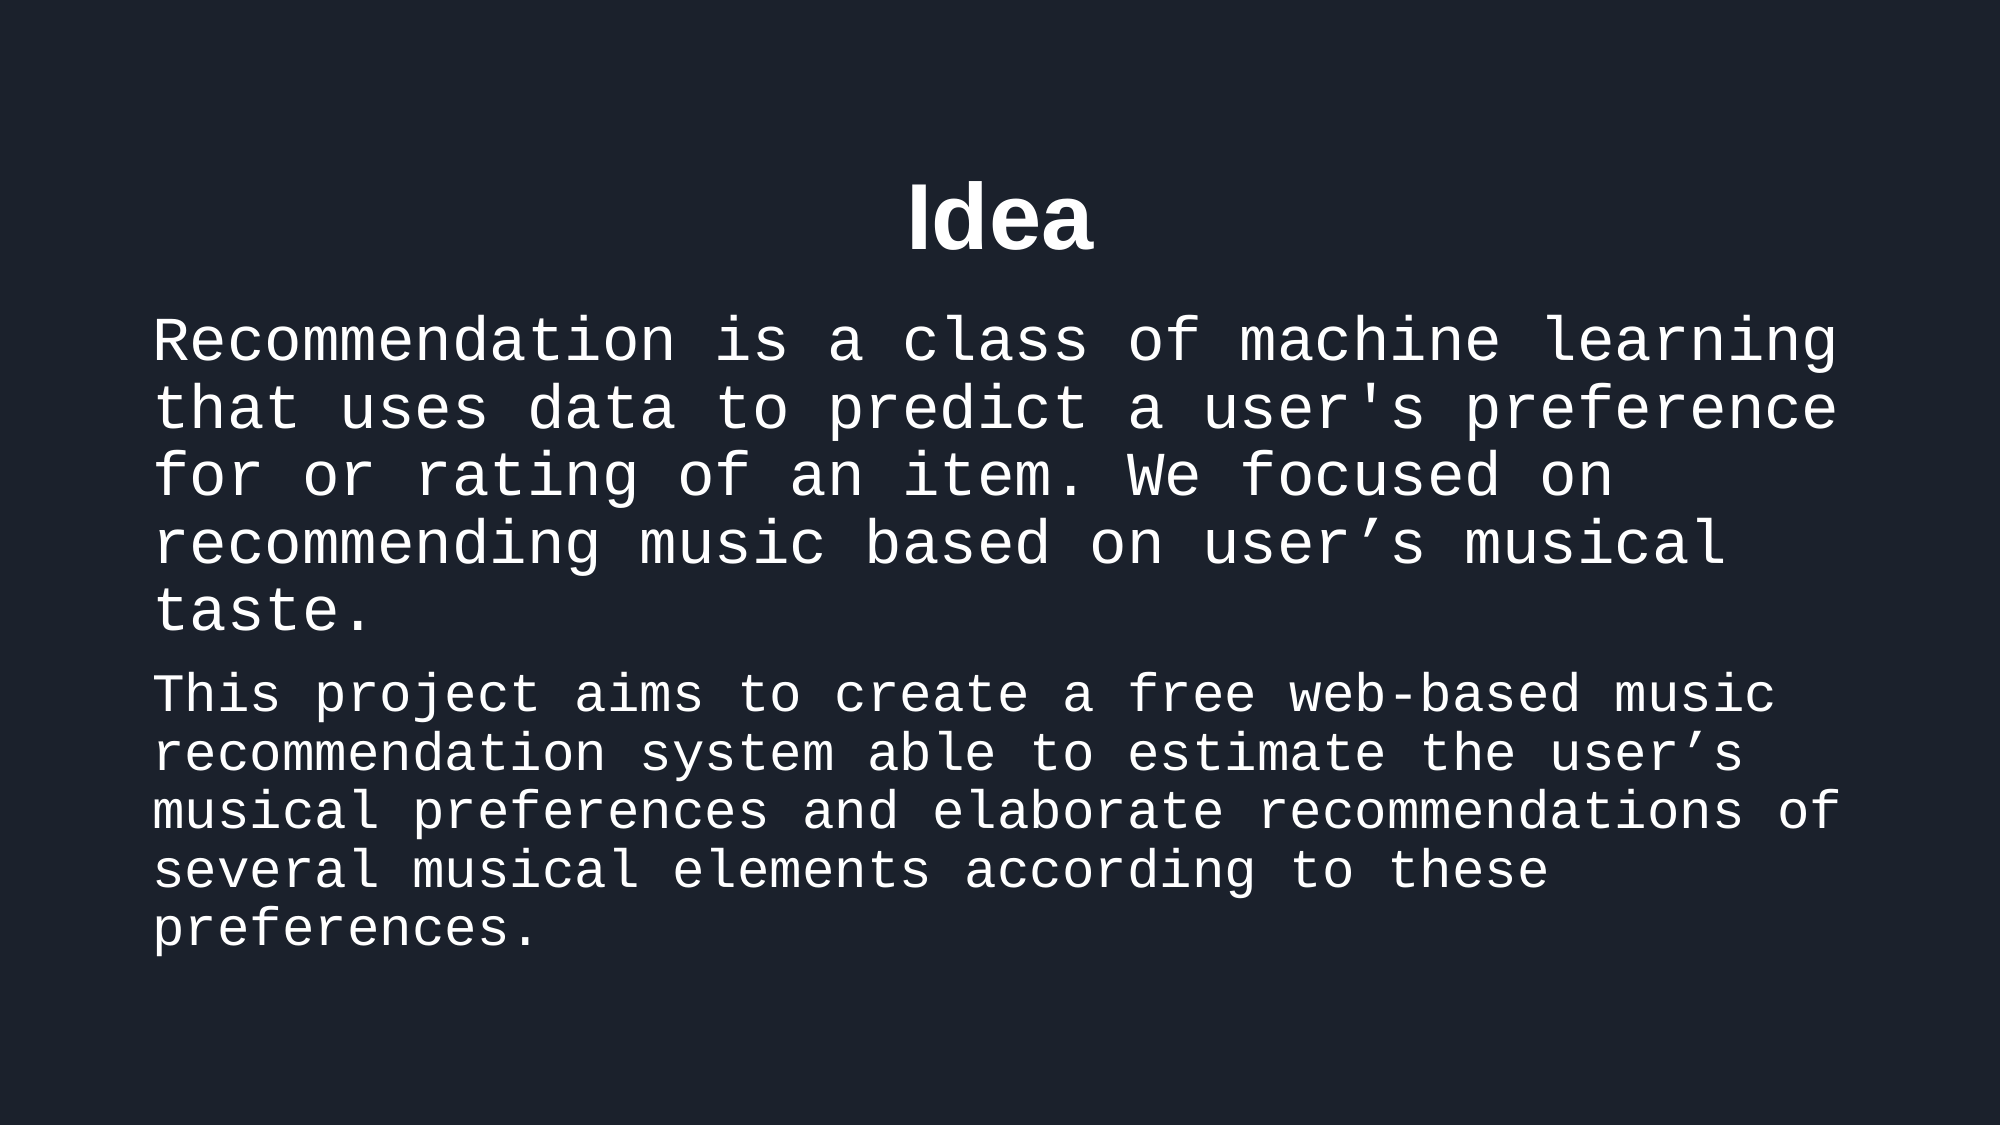

# Idea
Recommendation is a class of machine learning that uses data to predict a user's preference for or rating of an item. We focused on recommending music based on user’s musical taste.
This project aims to create a free web-based music recommendation system able to estimate the user’s musical preferences and elaborate recommendations of several musical elements according to these preferences.